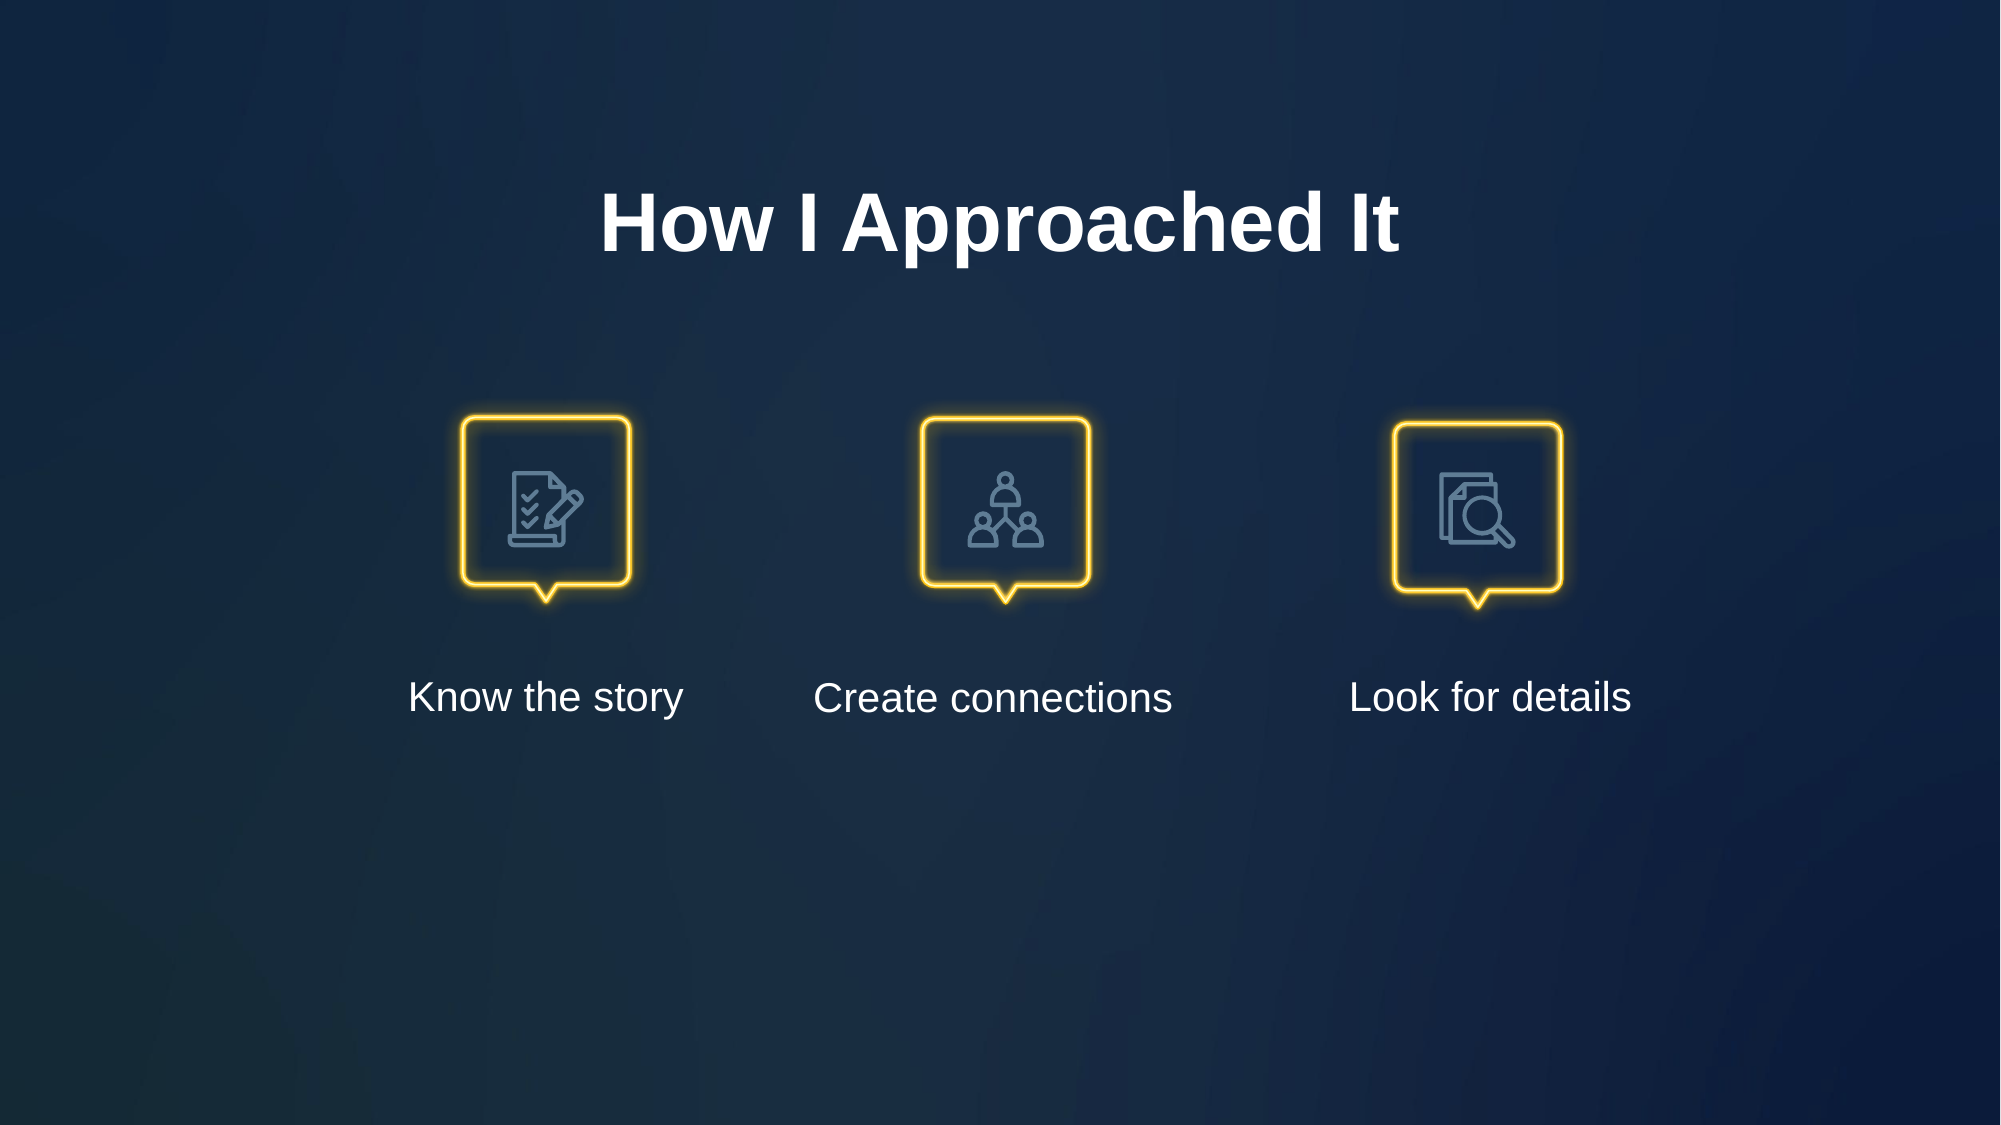

How I Approached It

Look for details
Know the story
Create connections